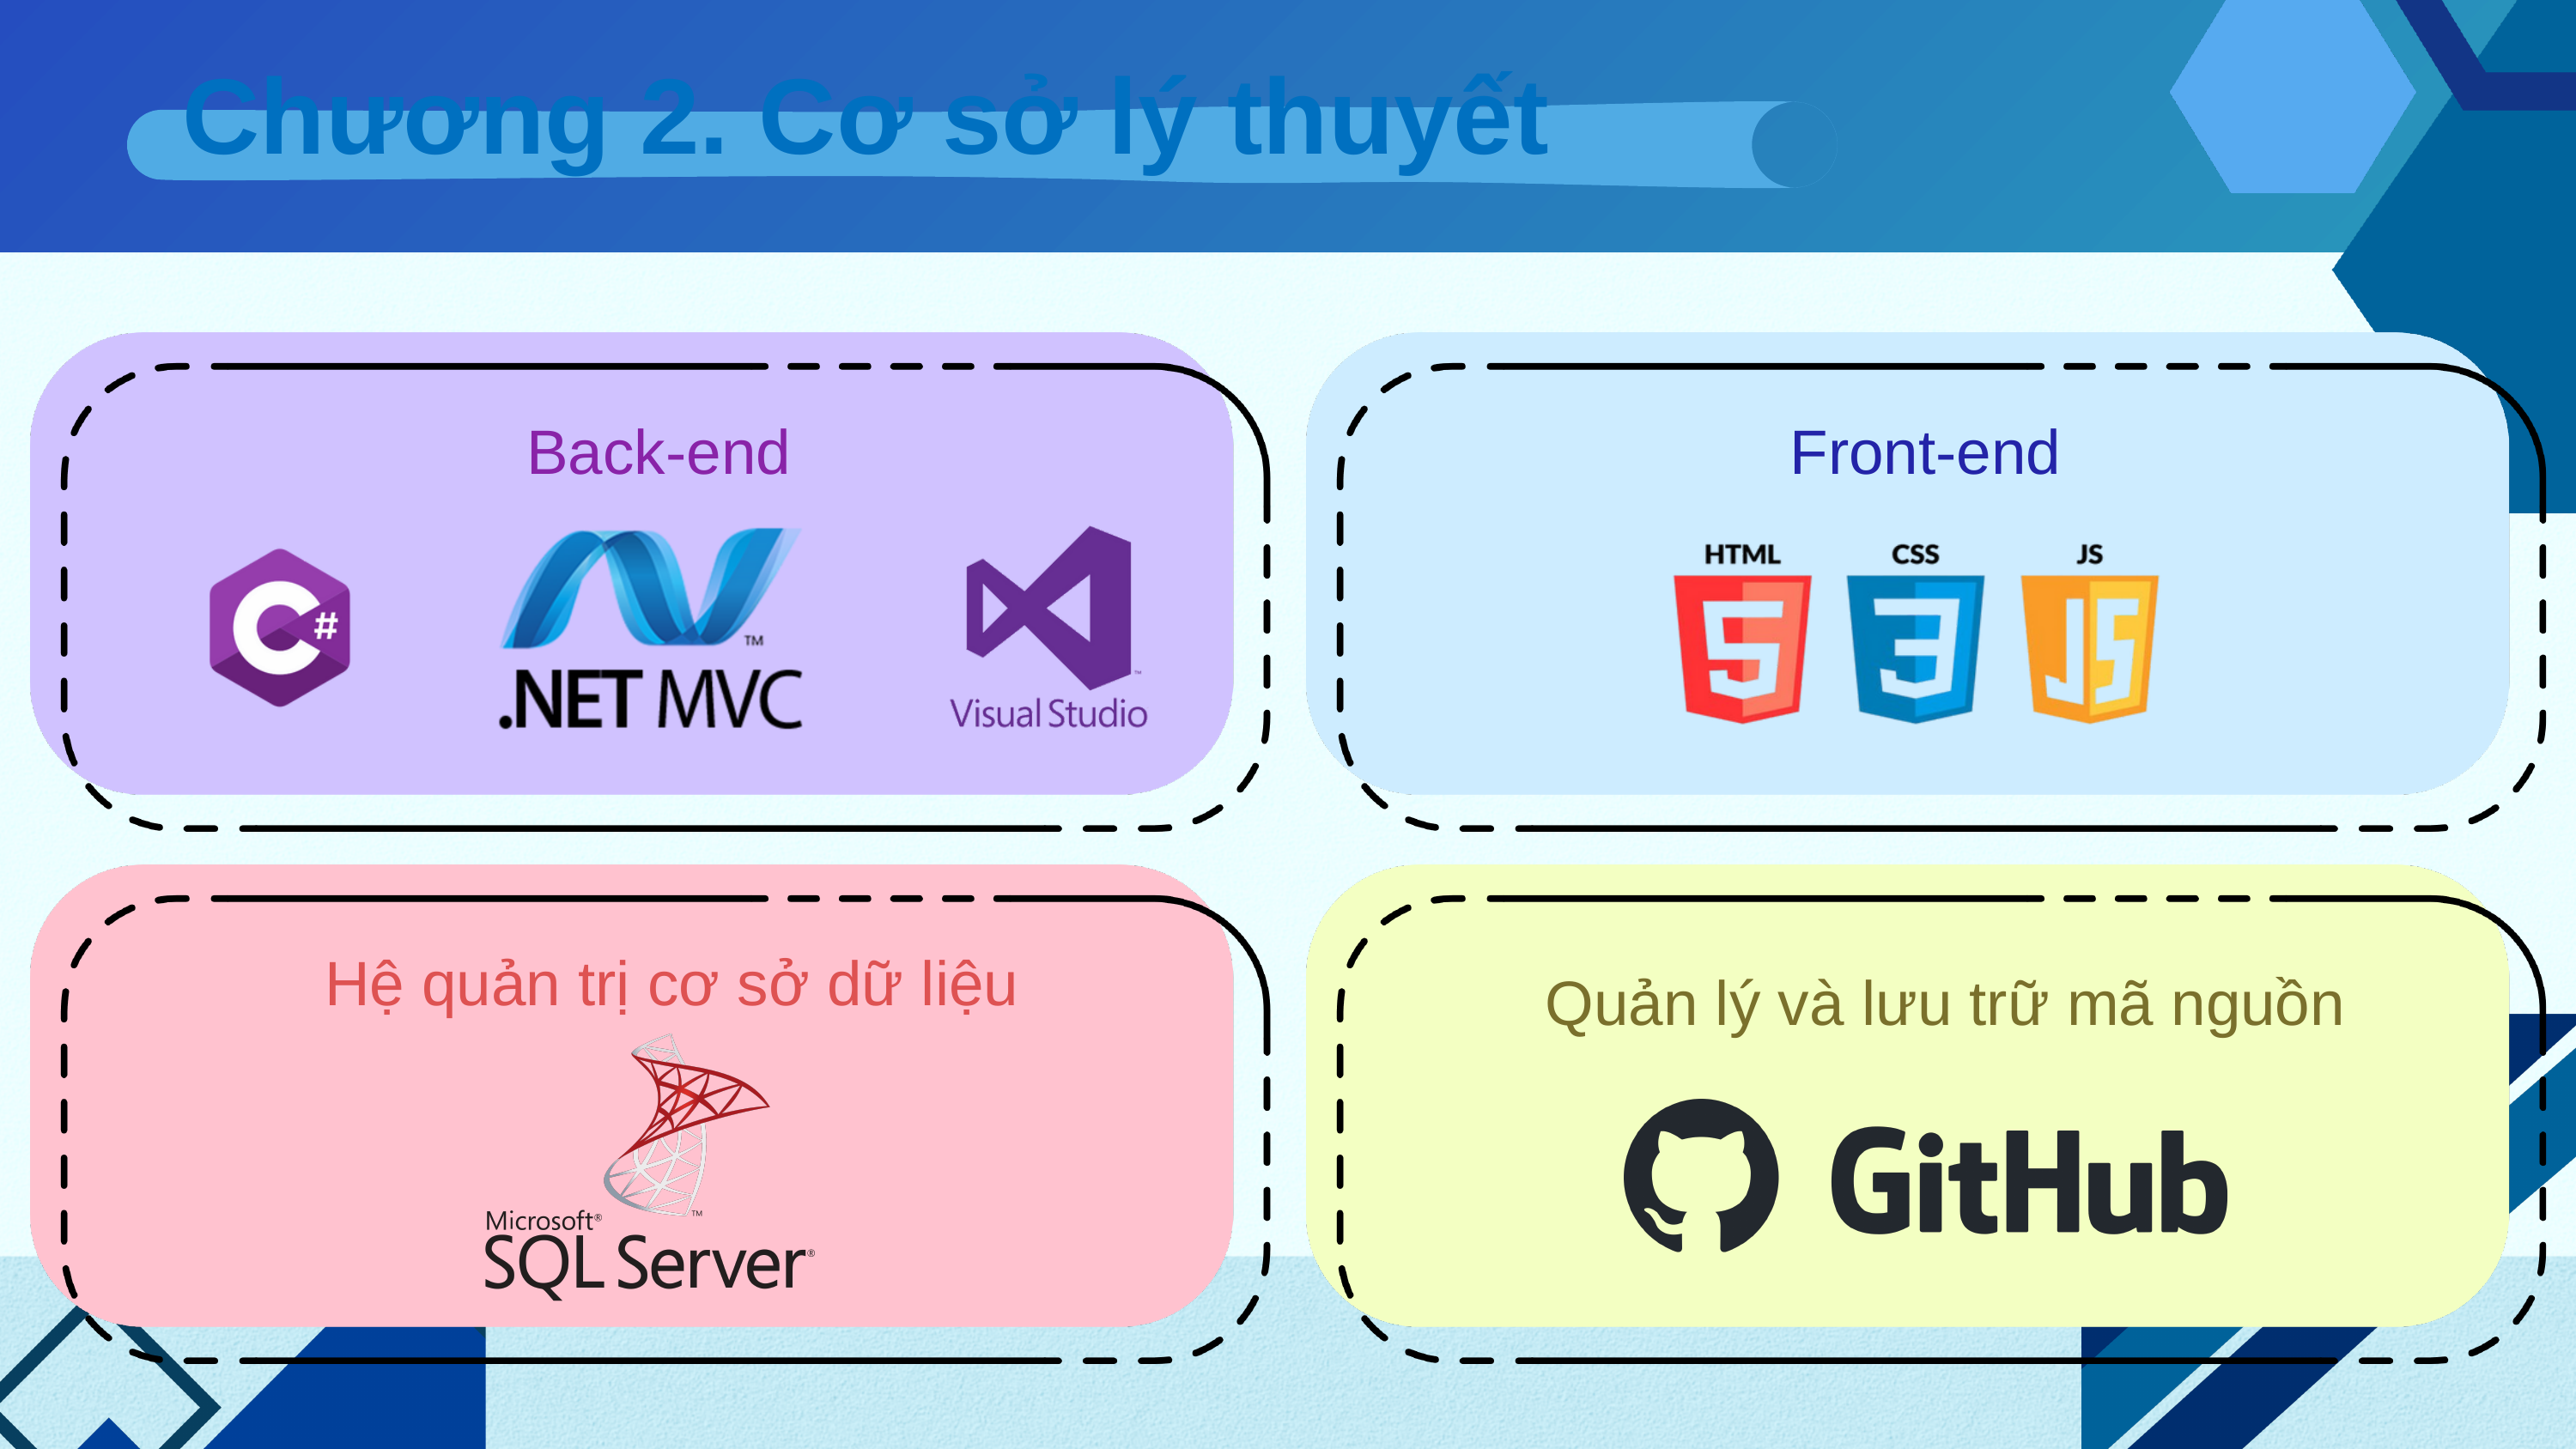

Chương 3. Cơ sở dữ liệu

Chương 2. Cơ sở lý thuyết

Back-end

Front-end

Hệ quản trị cơ sở dữ liệu

Quản lý và lưu trữ mã nguồn